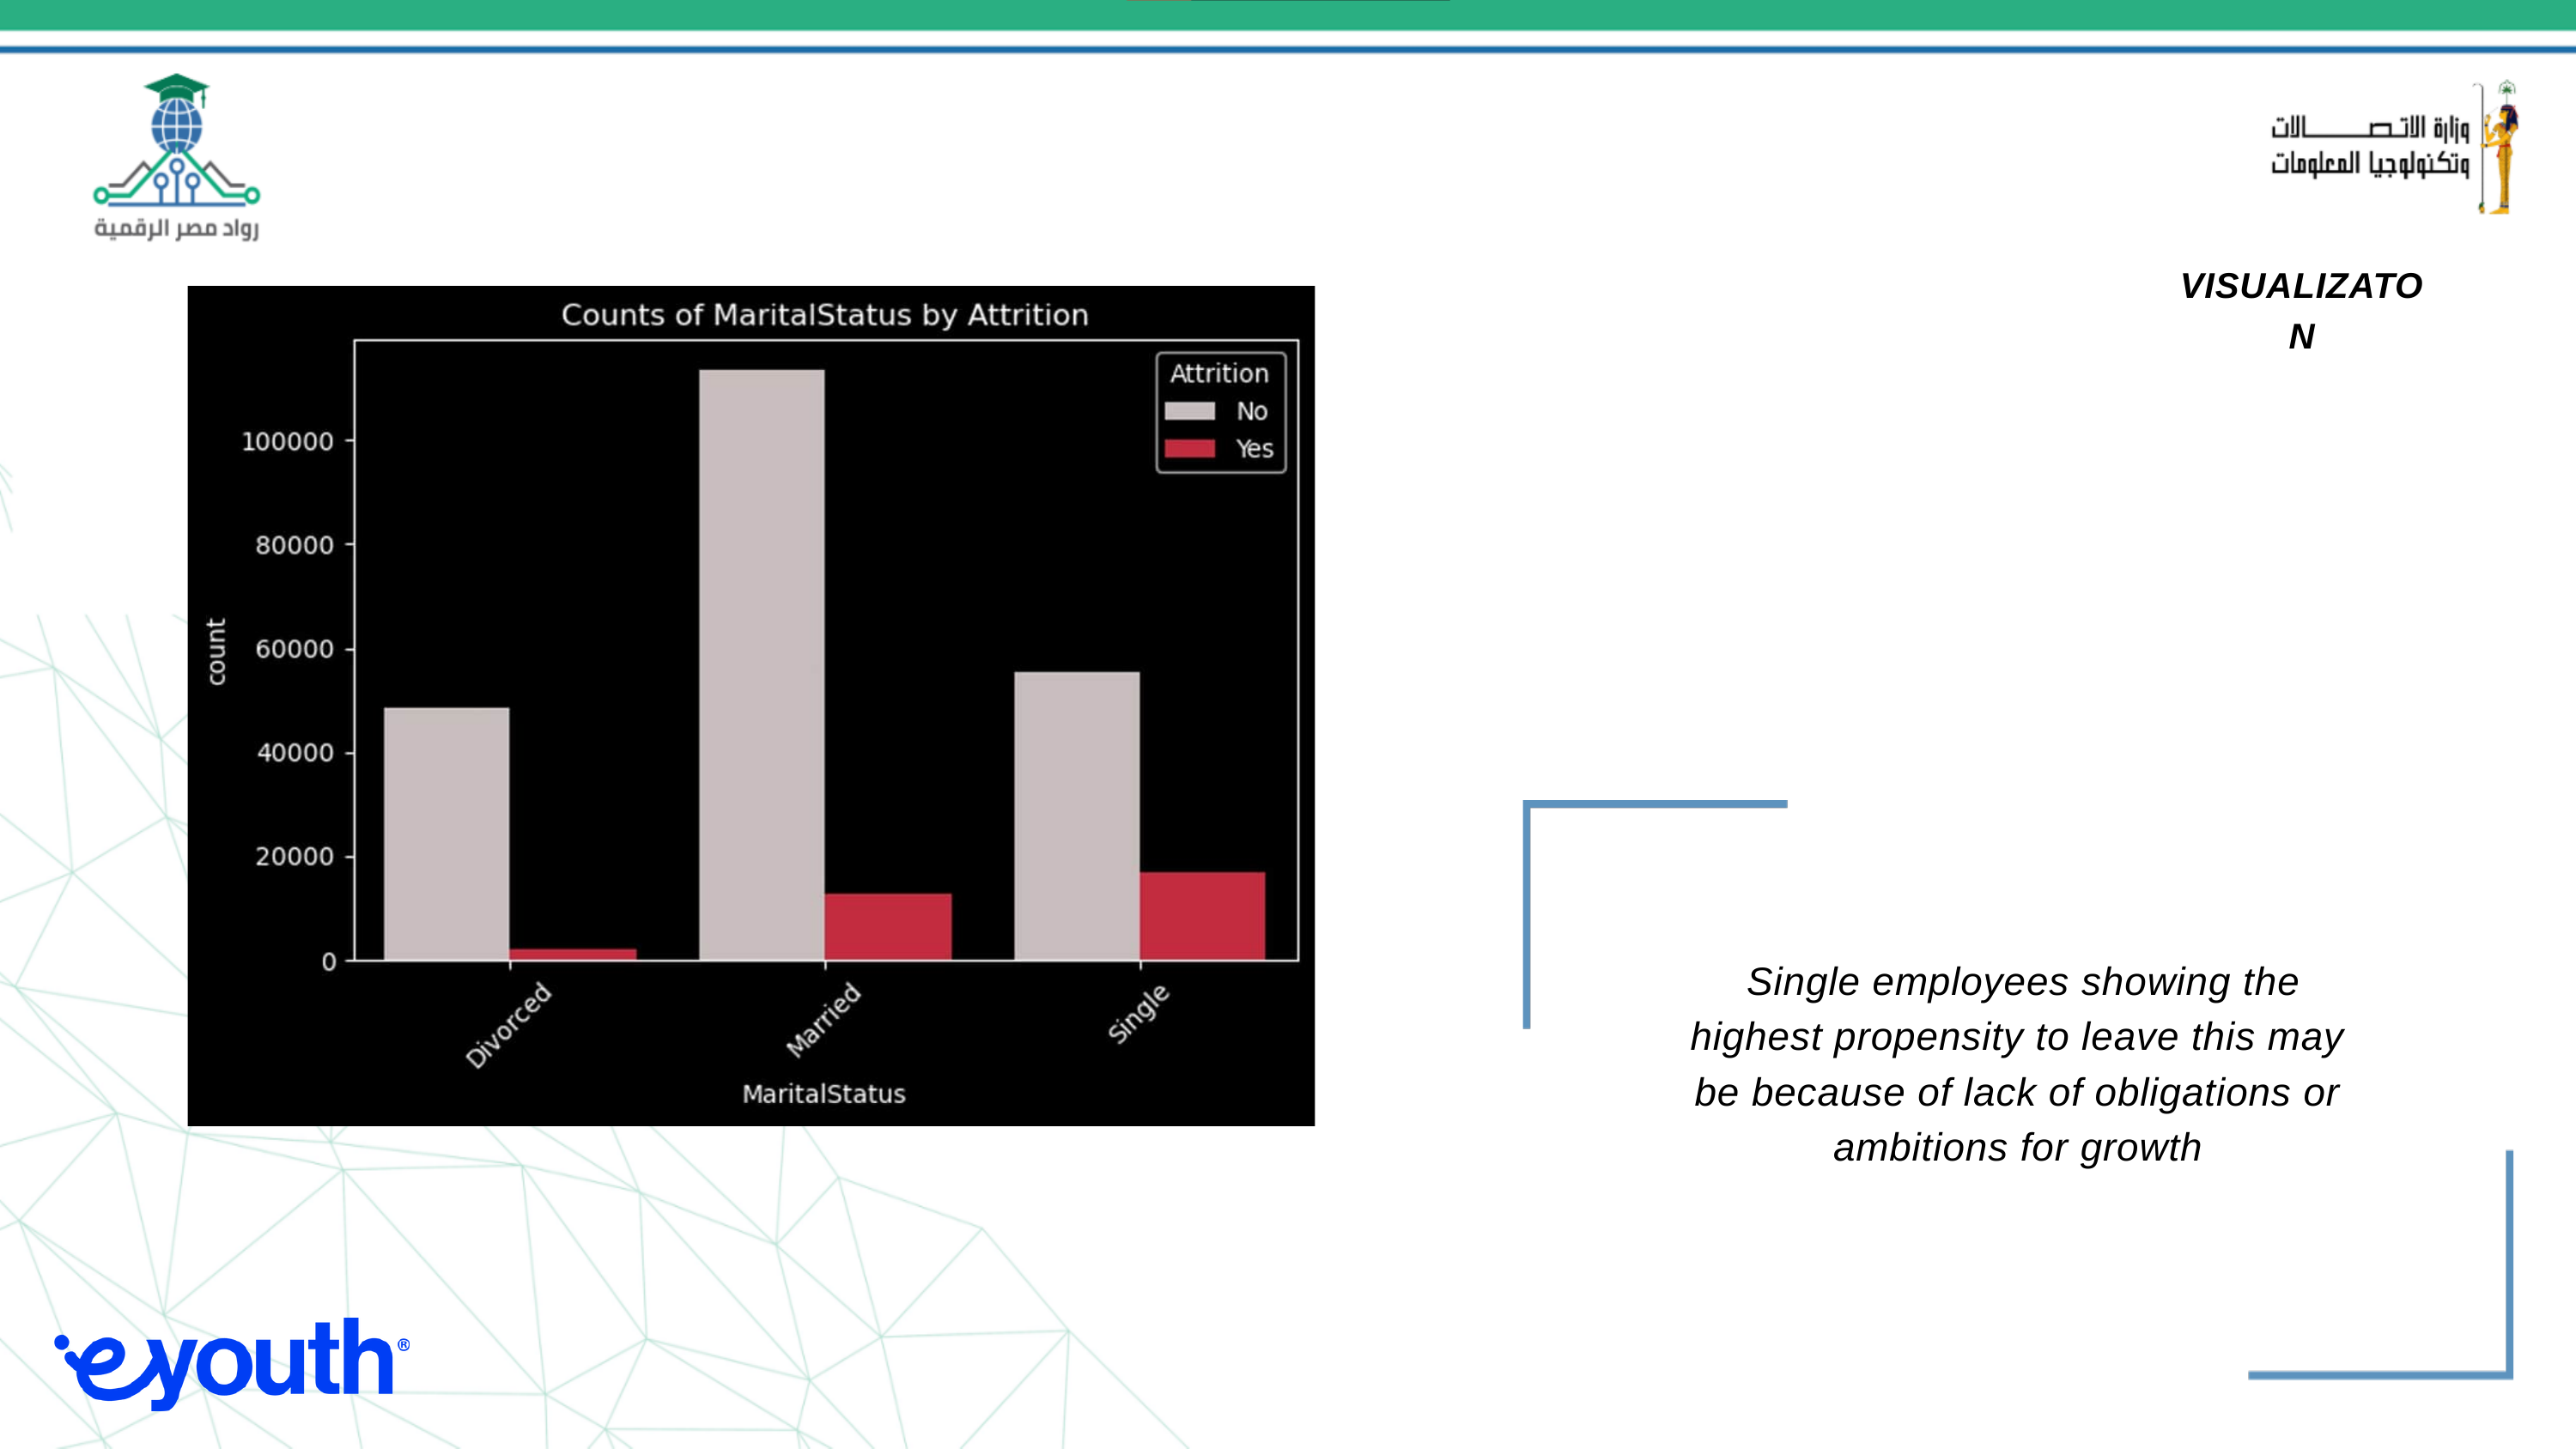

VISUALIZATON

 Single employees showing the highest propensity to leave this may be because of lack of obligations or ambitions for growth